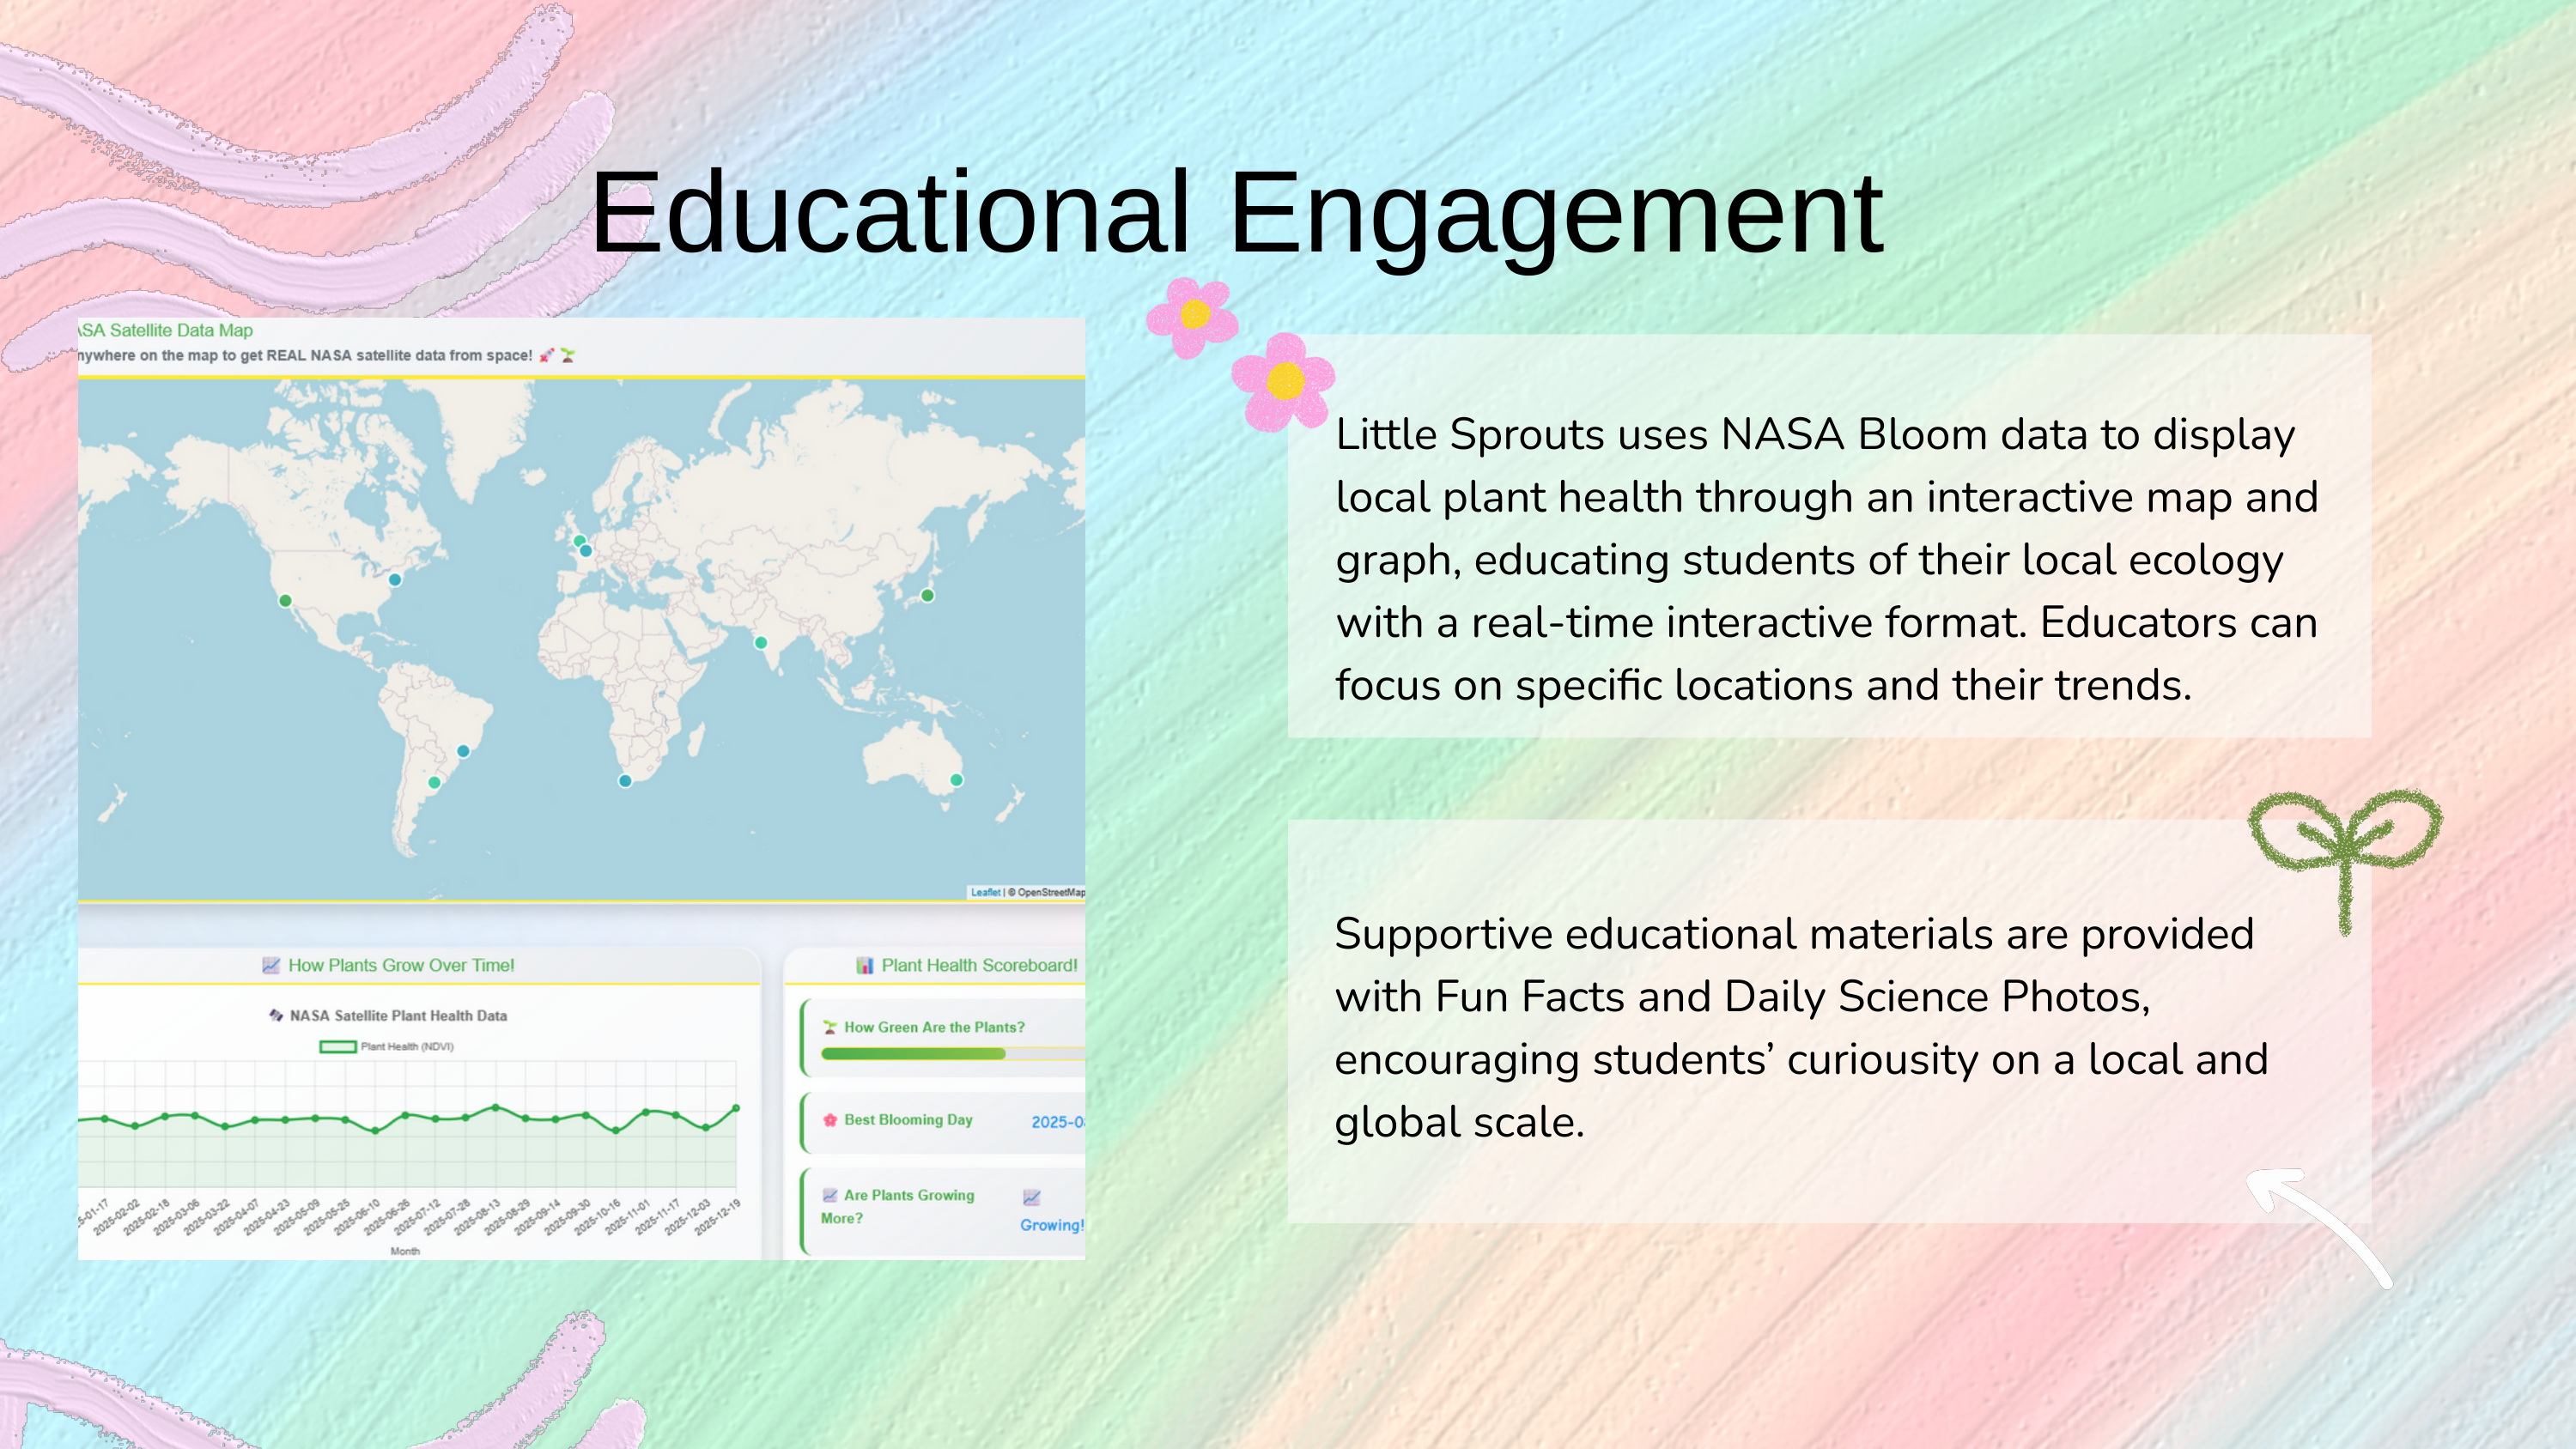

Educational Engagement

Little Sprouts uses NASA Bloom data to display local plant health through an interactive map and graph, educating students of their local ecology with a real-time interactive format. Educators can focus on specific locations and their trends.

Supportive educational materials are provided with Fun Facts and Daily Science Photos, encouraging students’ curiousity on a local and global scale.